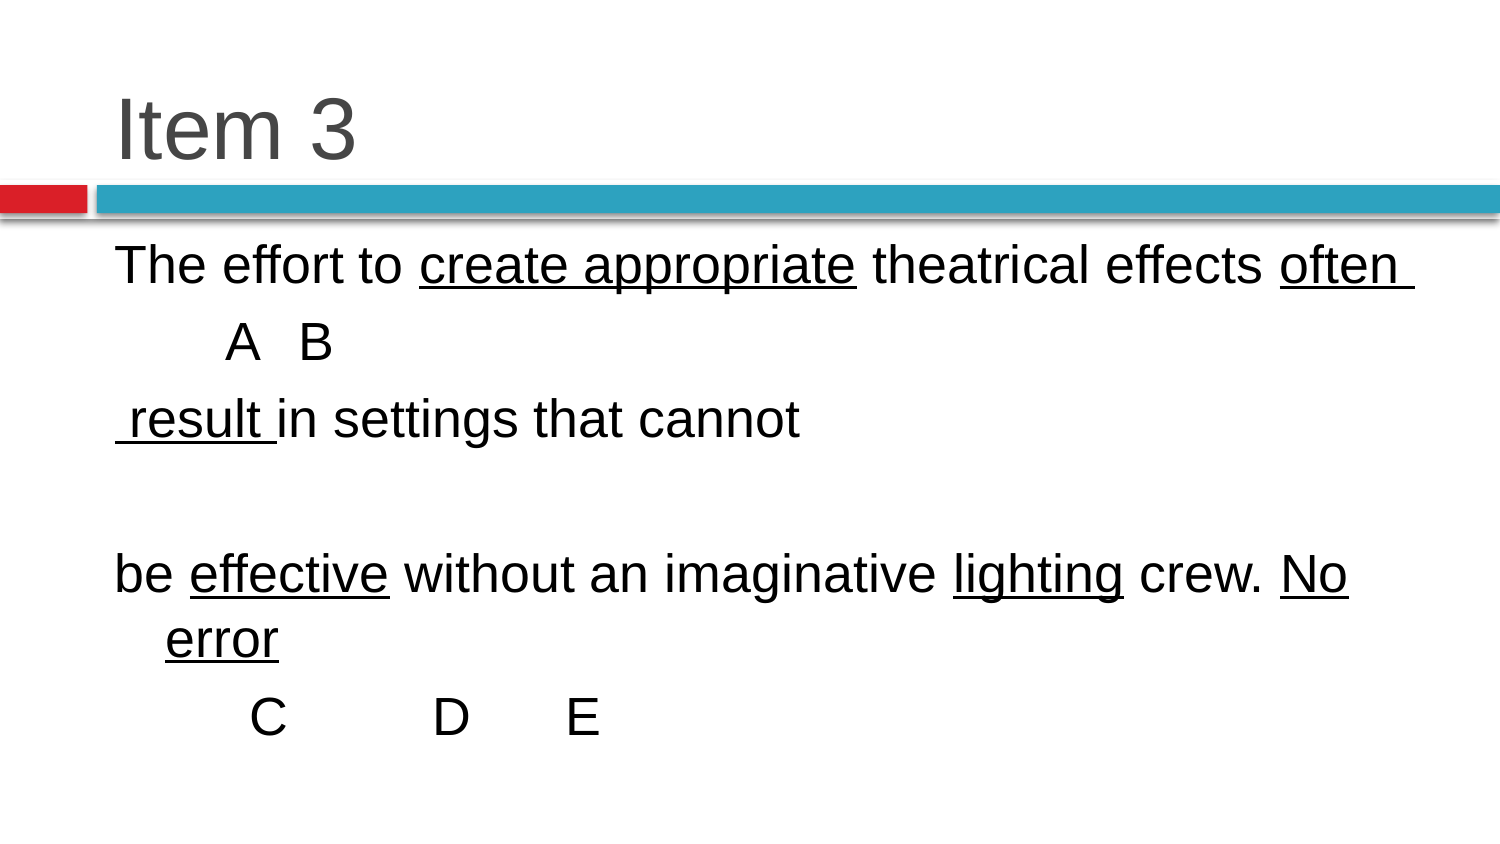

# Item 3
The effort to create appropriate theatrical effects often
				    A					B
 result in settings that cannot

be effective without an imaginative lighting crew. No error
         C      					D		E